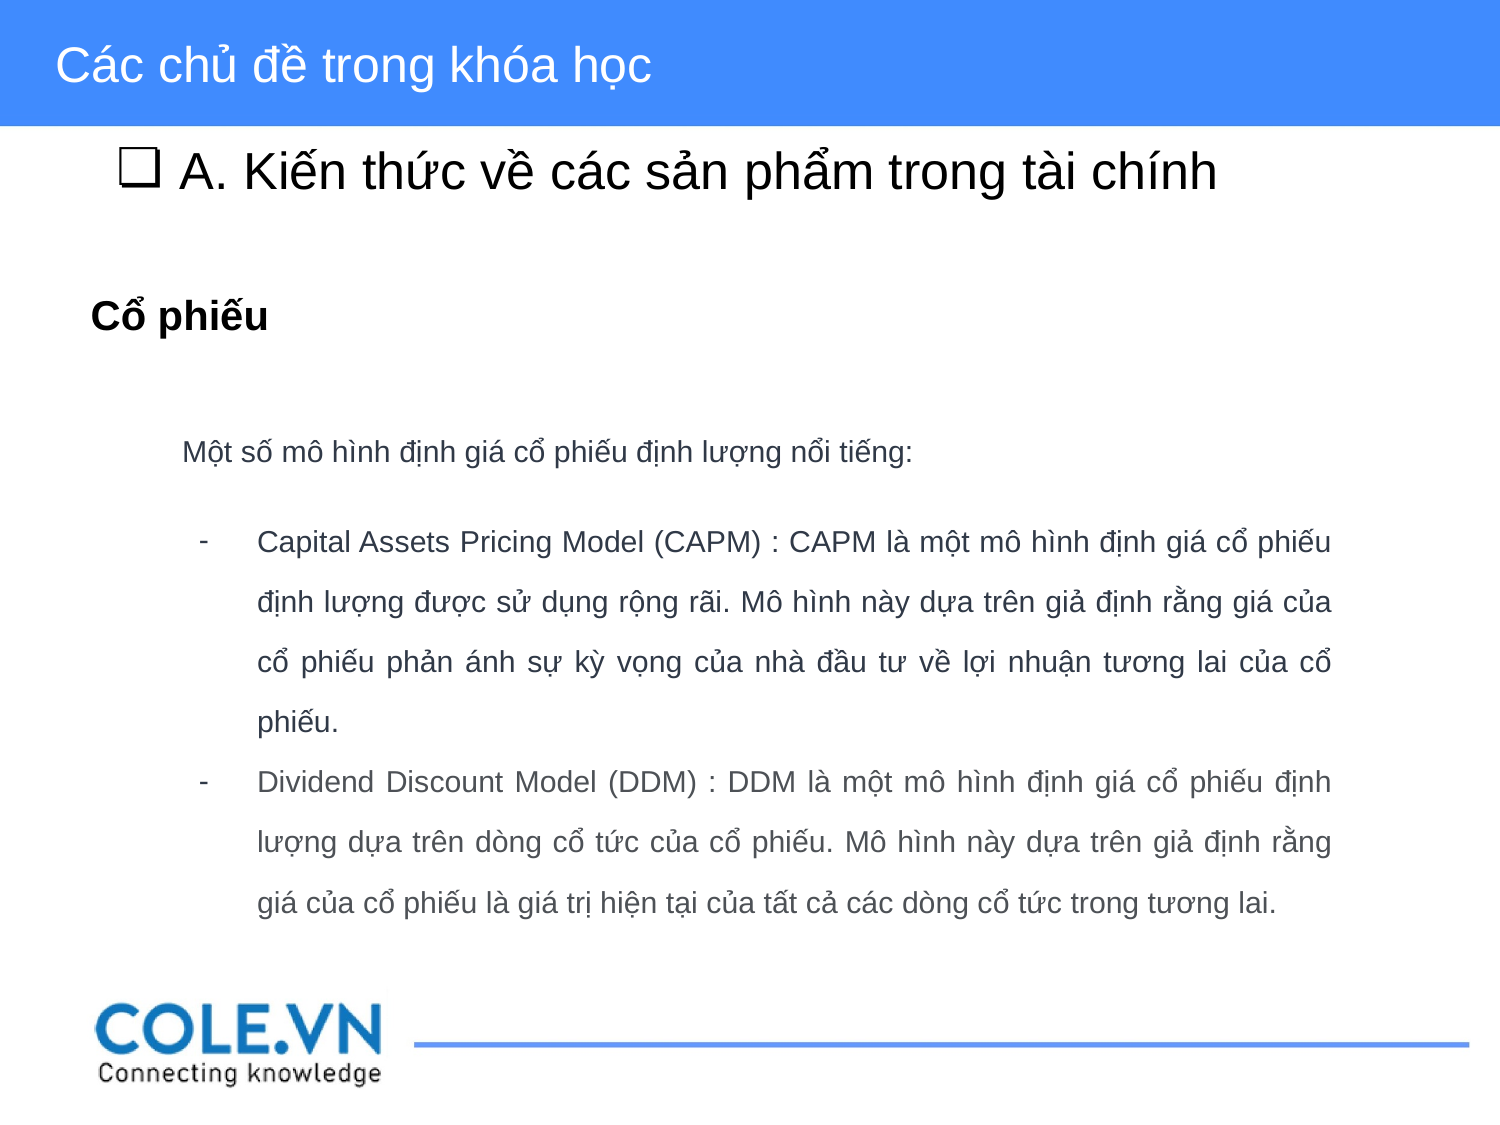

Các chủ đề trong khóa học
A. Kiến thức về các sản phẩm trong tài chính
Cổ phiếu
Một số mô hình định giá cổ phiếu định lượng nổi tiếng:
Capital Assets Pricing Model (CAPM) : CAPM là một mô hình định giá cổ phiếu định lượng được sử dụng rộng rãi. Mô hình này dựa trên giả định rằng giá của cổ phiếu phản ánh sự kỳ vọng của nhà đầu tư về lợi nhuận tương lai của cổ phiếu.
Dividend Discount Model (DDM) : DDM là một mô hình định giá cổ phiếu định lượng dựa trên dòng cổ tức của cổ phiếu. Mô hình này dựa trên giả định rằng giá của cổ phiếu là giá trị hiện tại của tất cả các dòng cổ tức trong tương lai.